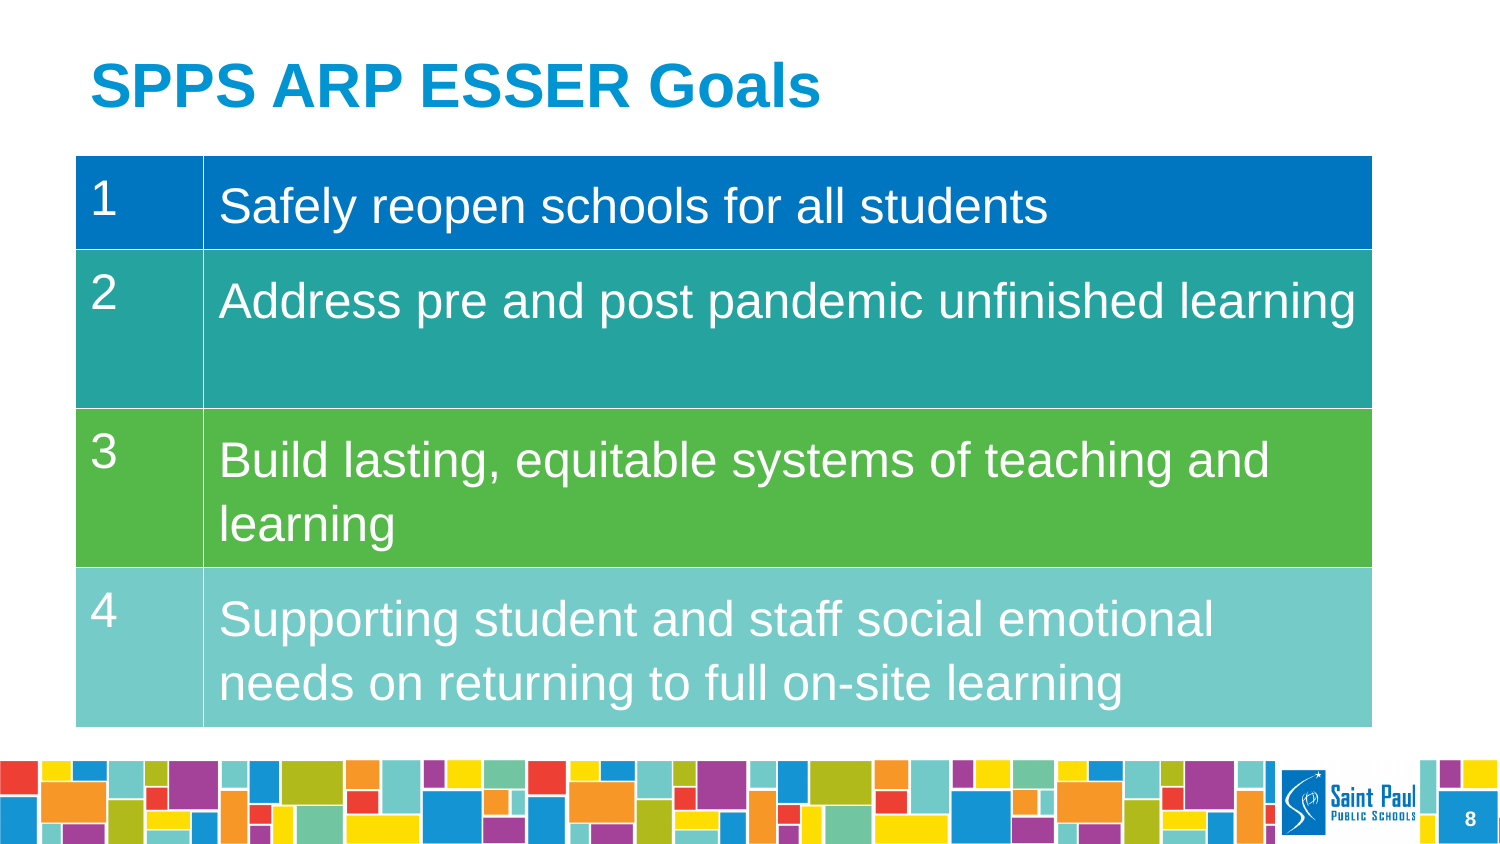

# SPPS ARP ESSER Goals
| 1 | Safely reopen schools for all students |
| --- | --- |
| 2 | Address pre and post pandemic unfinished learning |
| 3 | Build lasting, equitable systems of teaching and learning |
| 4 | Supporting student and staff social emotional needs on returning to full on-site learning |